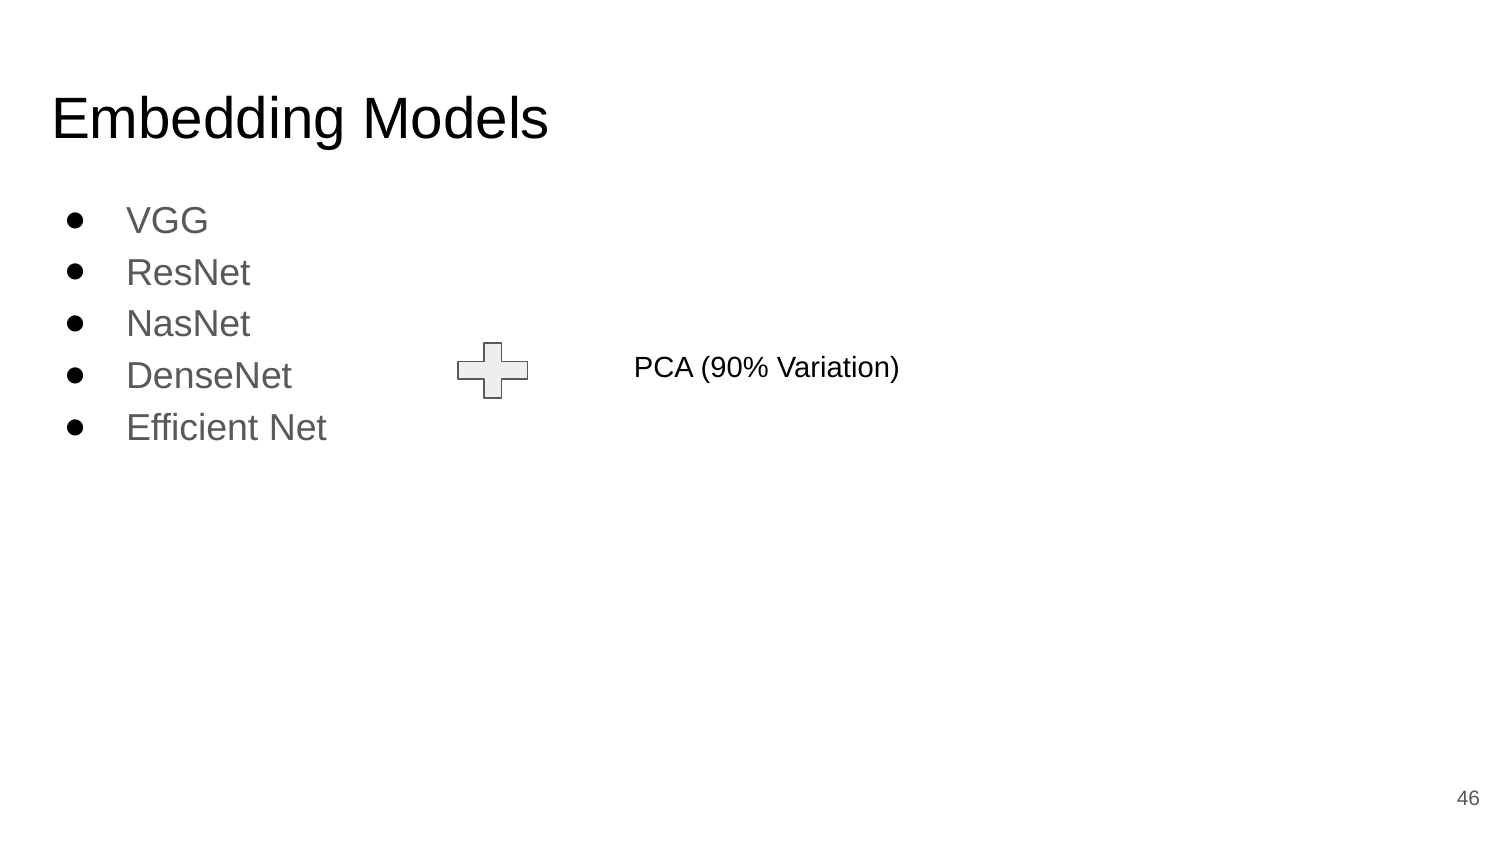

# Embedding Models
VGG
ResNet
NasNet
DenseNet
Efficient Net

PCA (90% Variation)
46